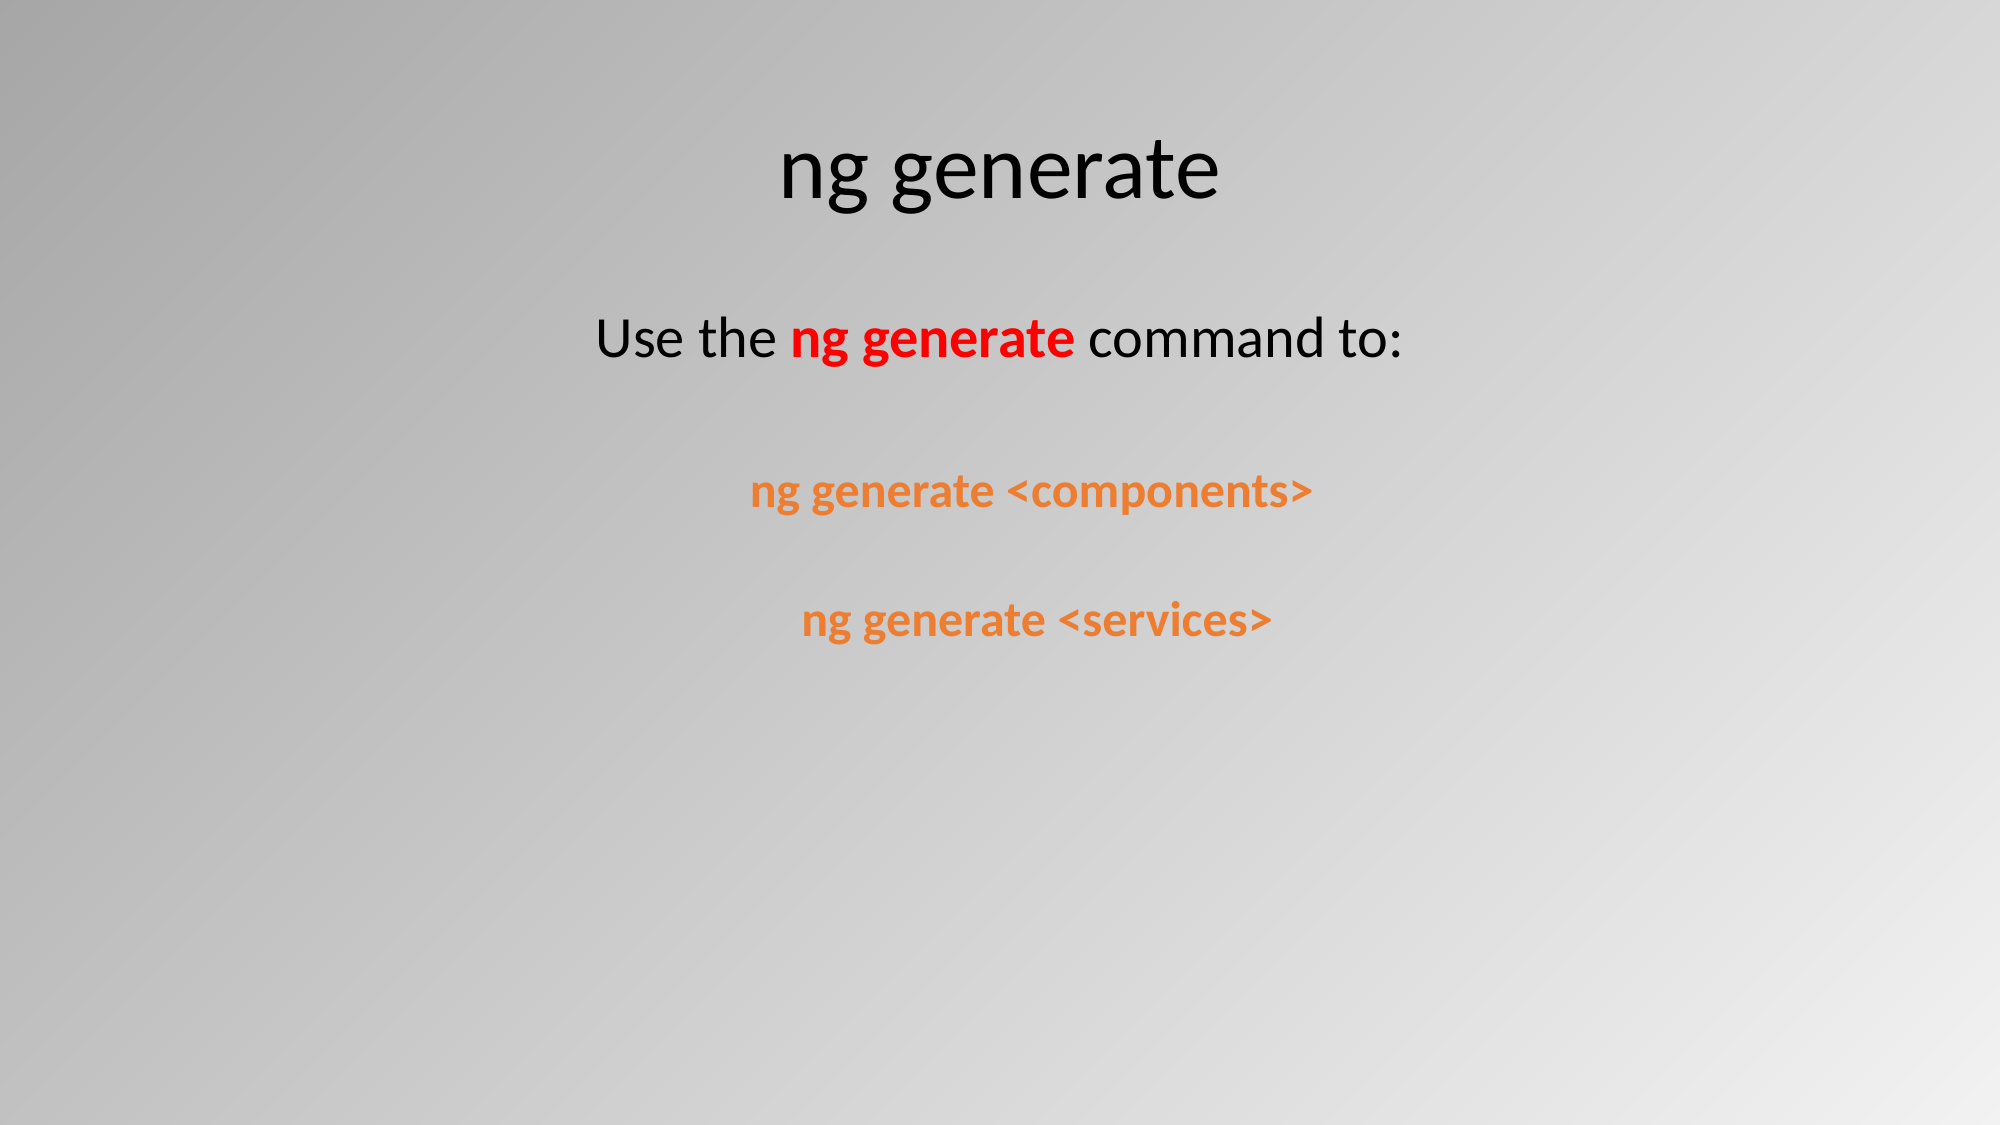

# ng generate
Use the ng generate command to:

ng generate <components>

ng generate <services>